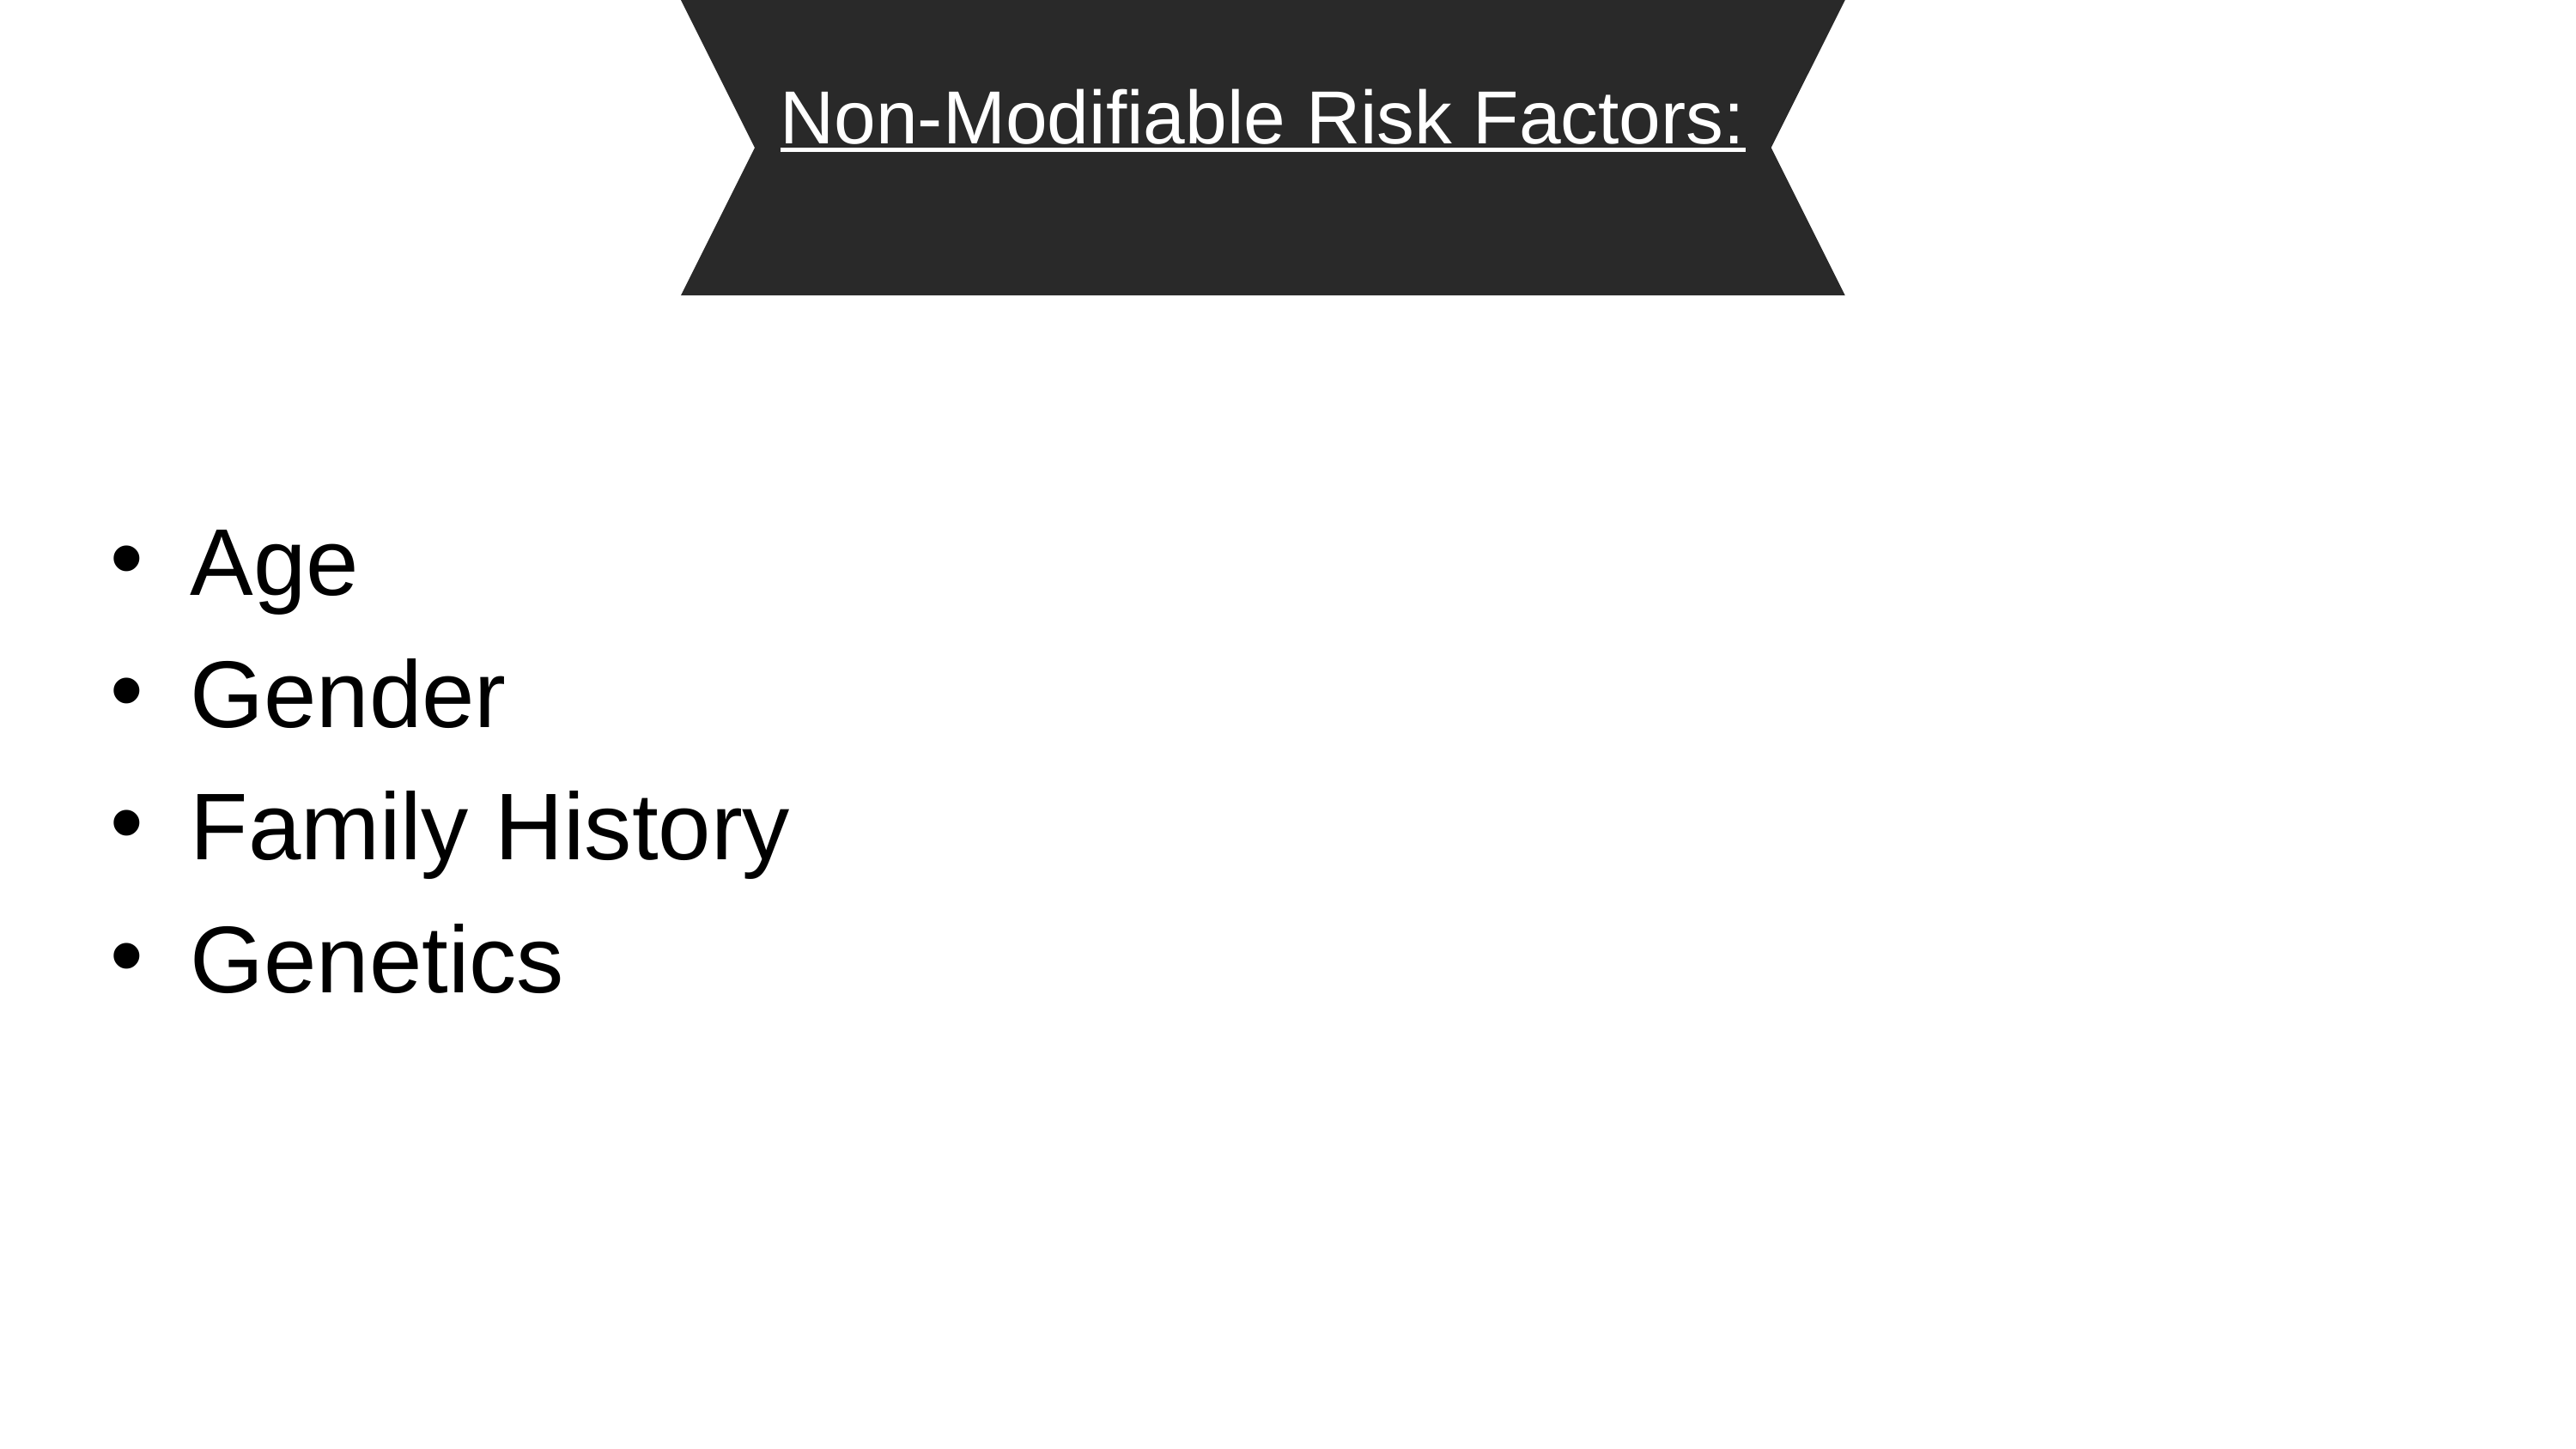

Non-Modifiable Risk Factors:

Age
Gender
Family History
Genetics